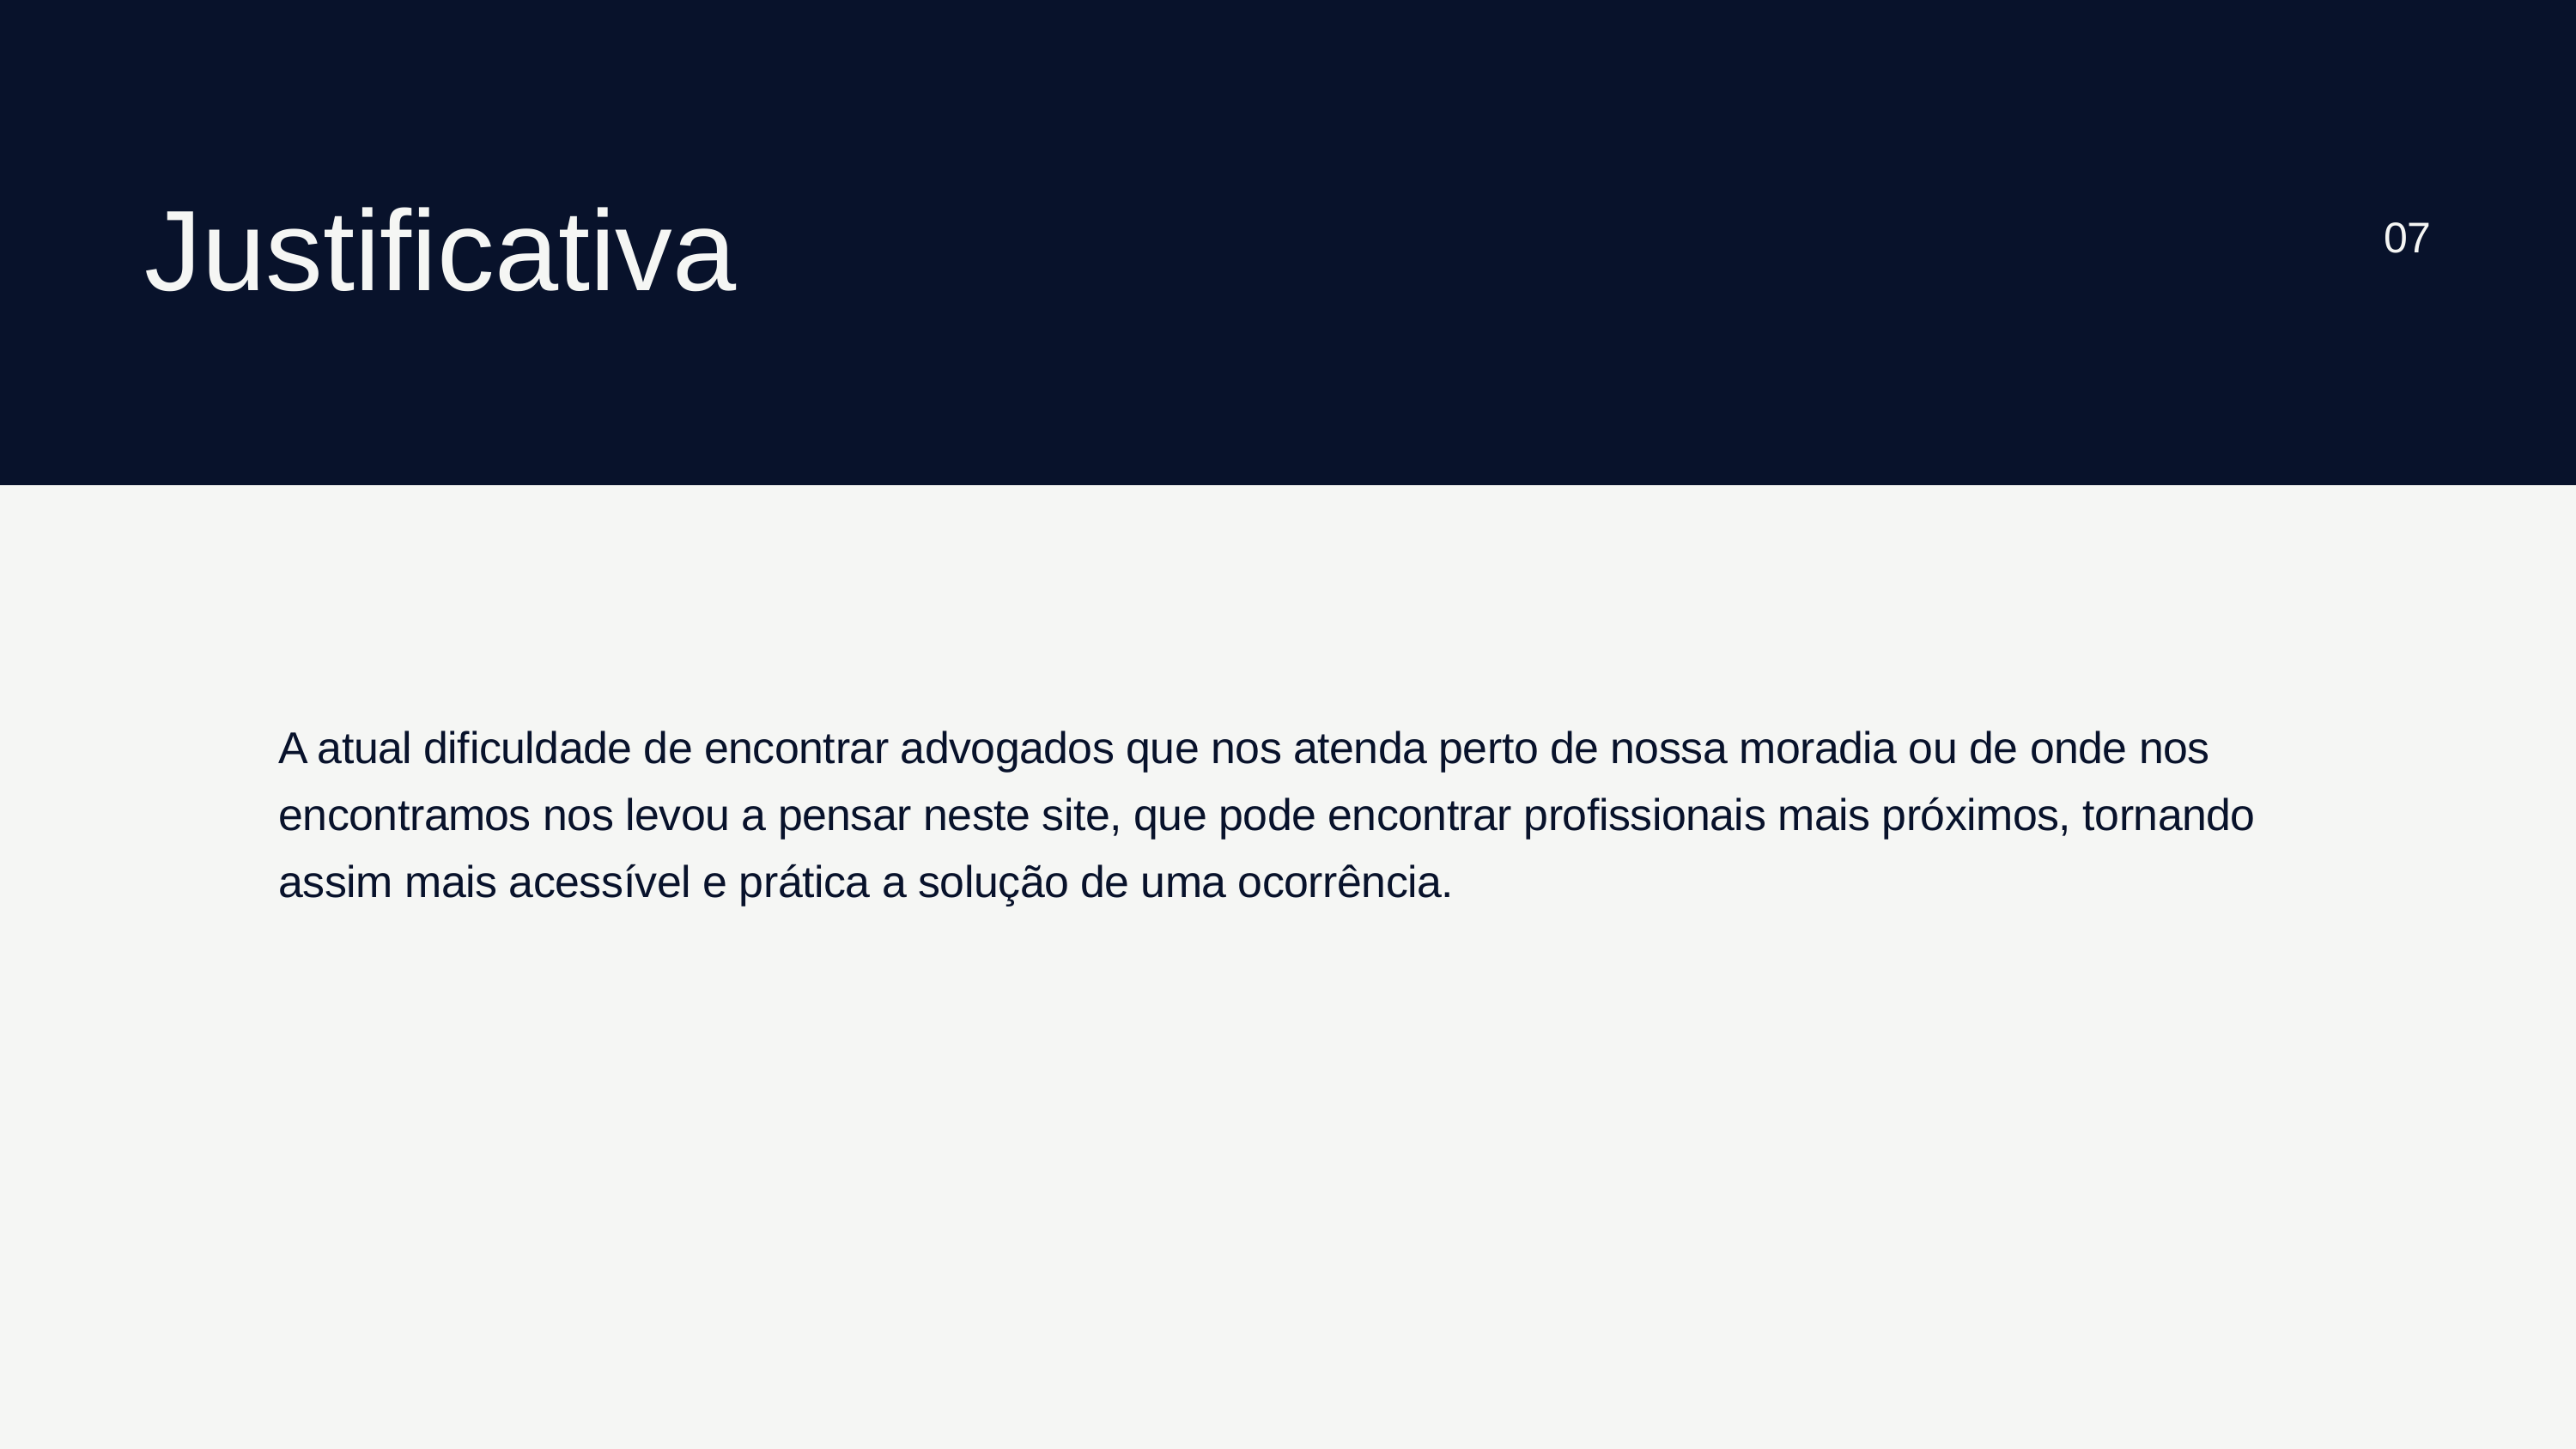

Justificativa
07
A atual dificuldade de encontrar advogados que nos atenda perto de nossa moradia ou de onde nos encontramos nos levou a pensar neste site, que pode encontrar profissionais mais próximos, tornando assim mais acessível e prática a solução de uma ocorrência.